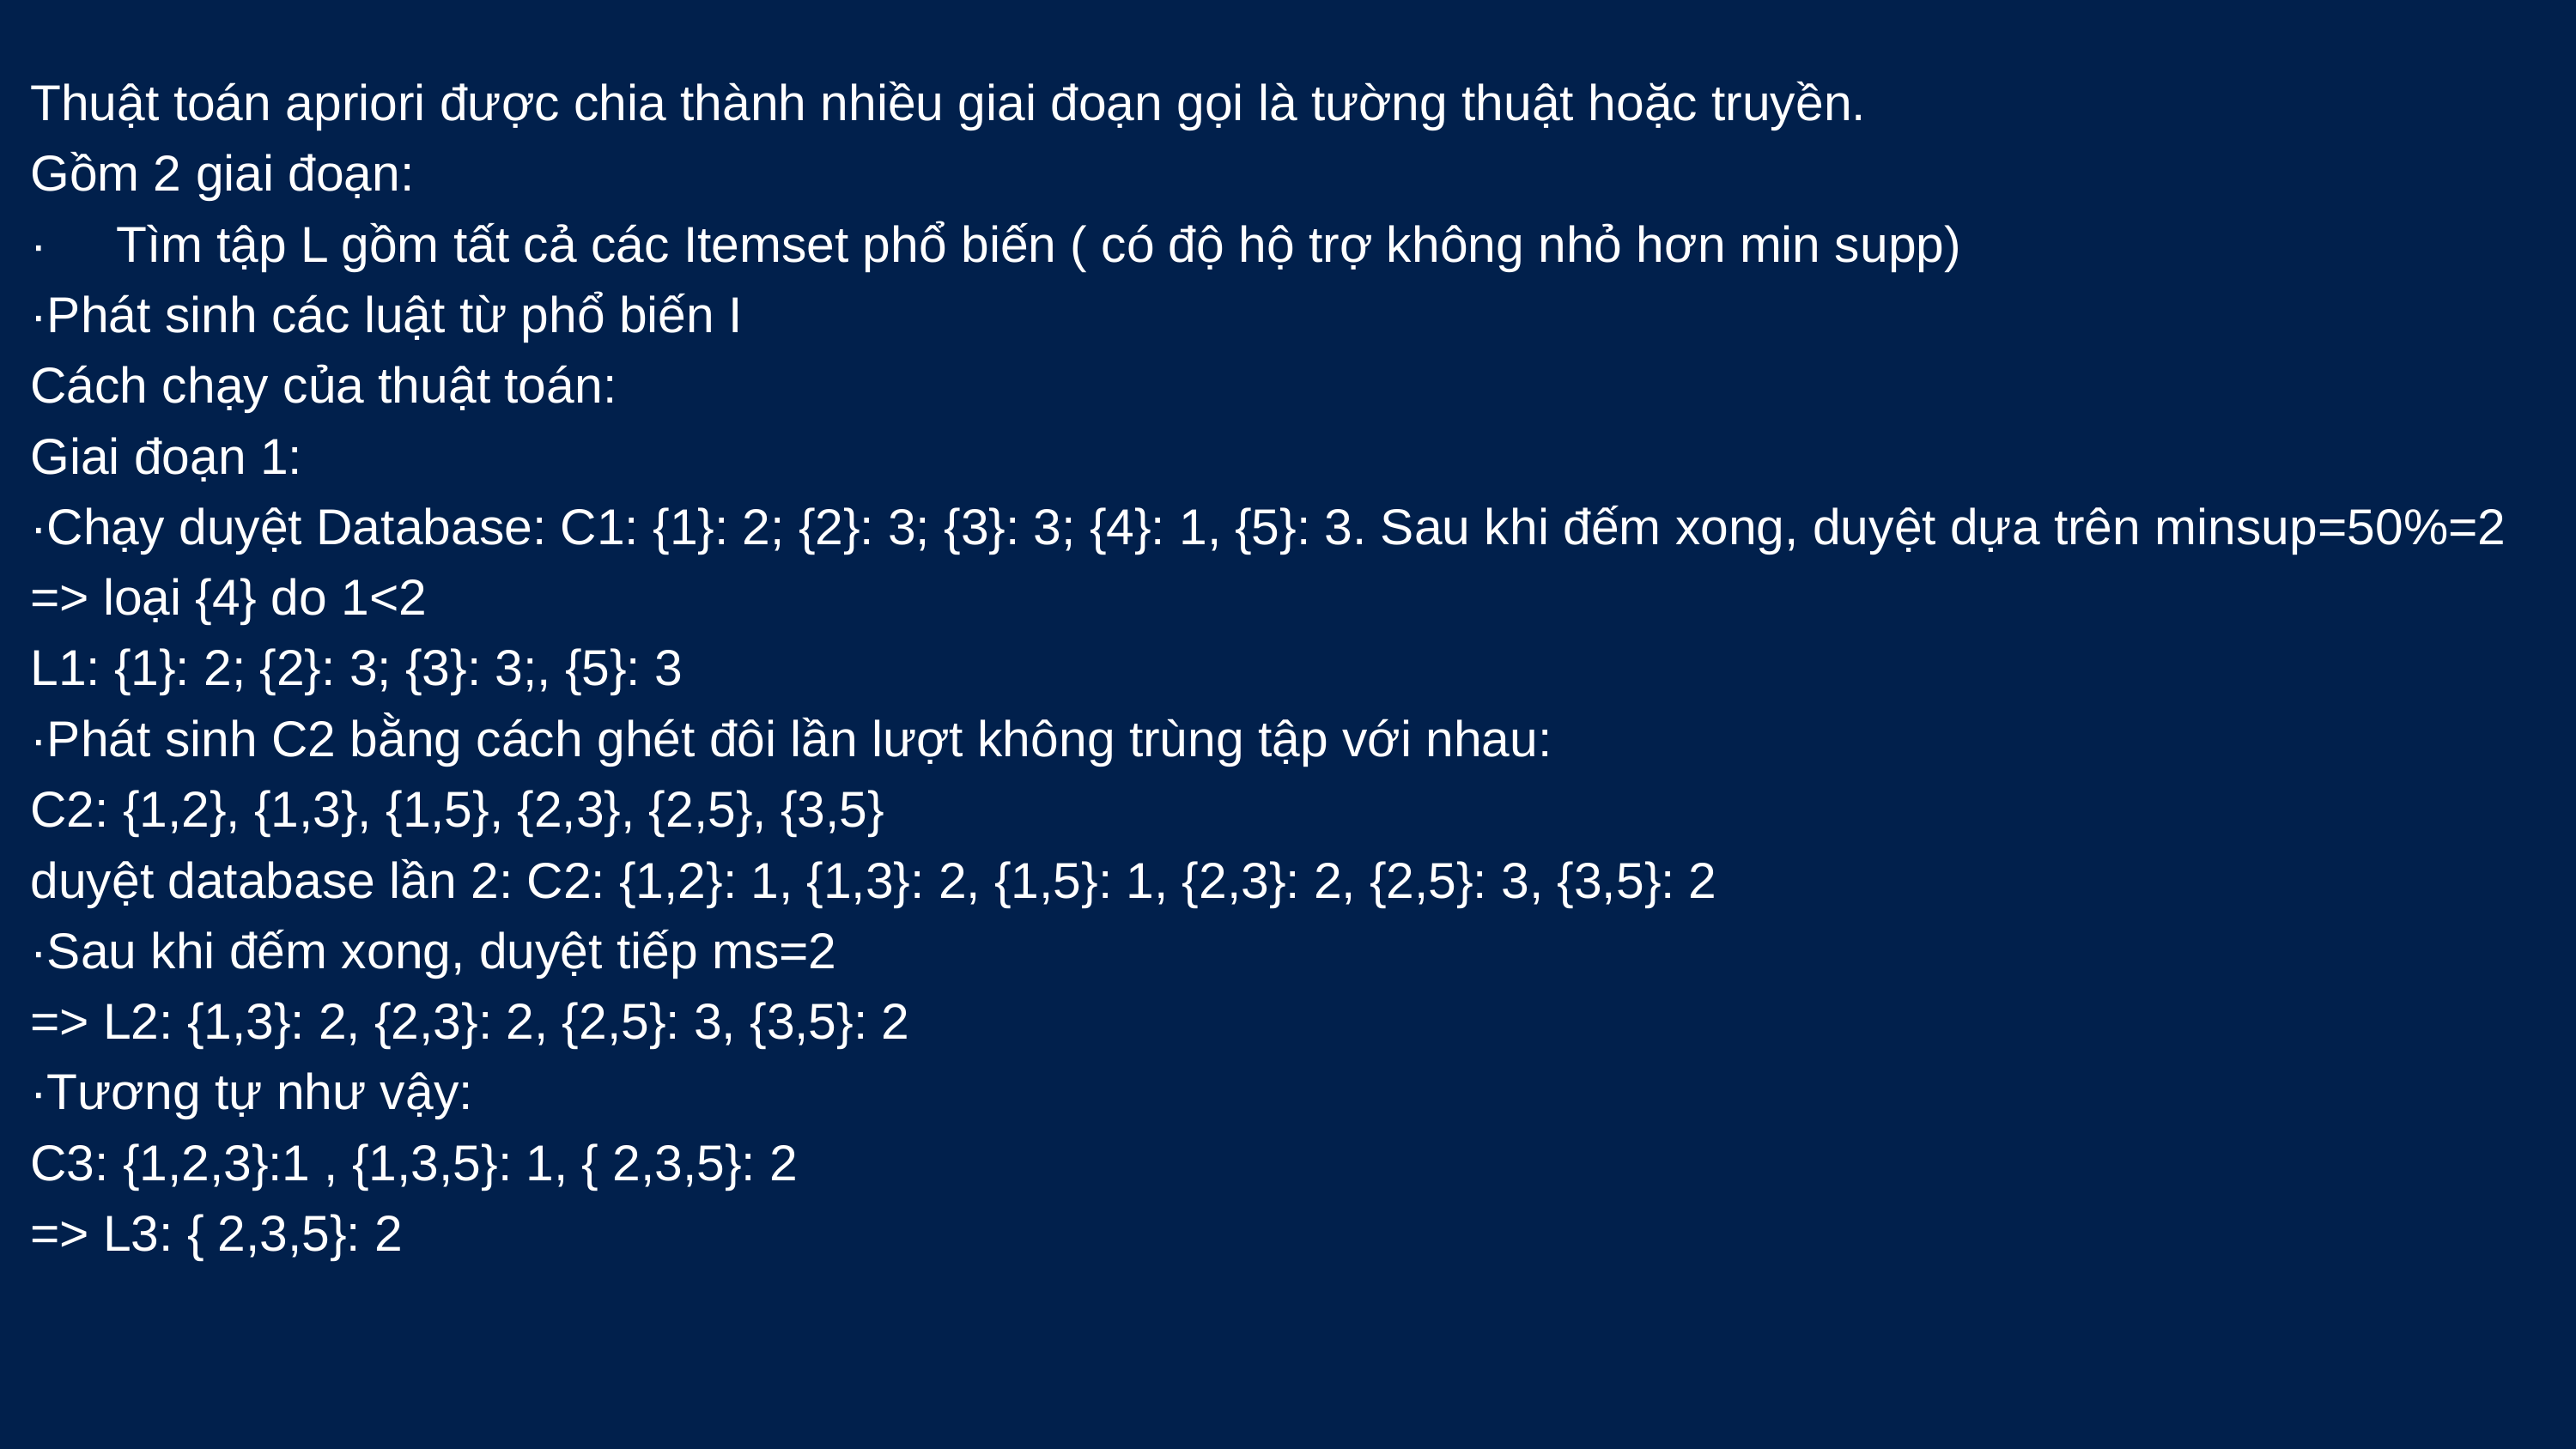

Thuật toán apriori được chia thành nhiều giai đoạn gọi là tường thuật hoặc truyền.
Gồm 2 giai đoạn:
·     Tìm tập L gồm tất cả các Itemset phổ biến ( có độ hộ trợ không nhỏ hơn min supp)
·Phát sinh các luật từ phổ biến I
Cách chạy của thuật toán:
Giai đoạn 1:
·Chạy duyệt Database: C1: {1}: 2; {2}: 3; {3}: 3; {4}: 1, {5}: 3. Sau khi đếm xong, duyệt dựa trên minsup=50%=2
=> loại {4} do 1<2
L1: {1}: 2; {2}: 3; {3}: 3;, {5}: 3
·Phát sinh C2 bằng cách ghét đôi lần lượt không trùng tập với nhau:
C2: {1,2}, {1,3}, {1,5}, {2,3}, {2,5}, {3,5}
duyệt database lần 2: C2: {1,2}: 1, {1,3}: 2, {1,5}: 1, {2,3}: 2, {2,5}: 3, {3,5}: 2
·Sau khi đếm xong, duyệt tiếp ms=2
=> L2: {1,3}: 2, {2,3}: 2, {2,5}: 3, {3,5}: 2
·Tương tự như vậy:
C3: {1,2,3}:1 , {1,3,5}: 1, { 2,3,5}: 2
=> L3: { 2,3,5}: 2